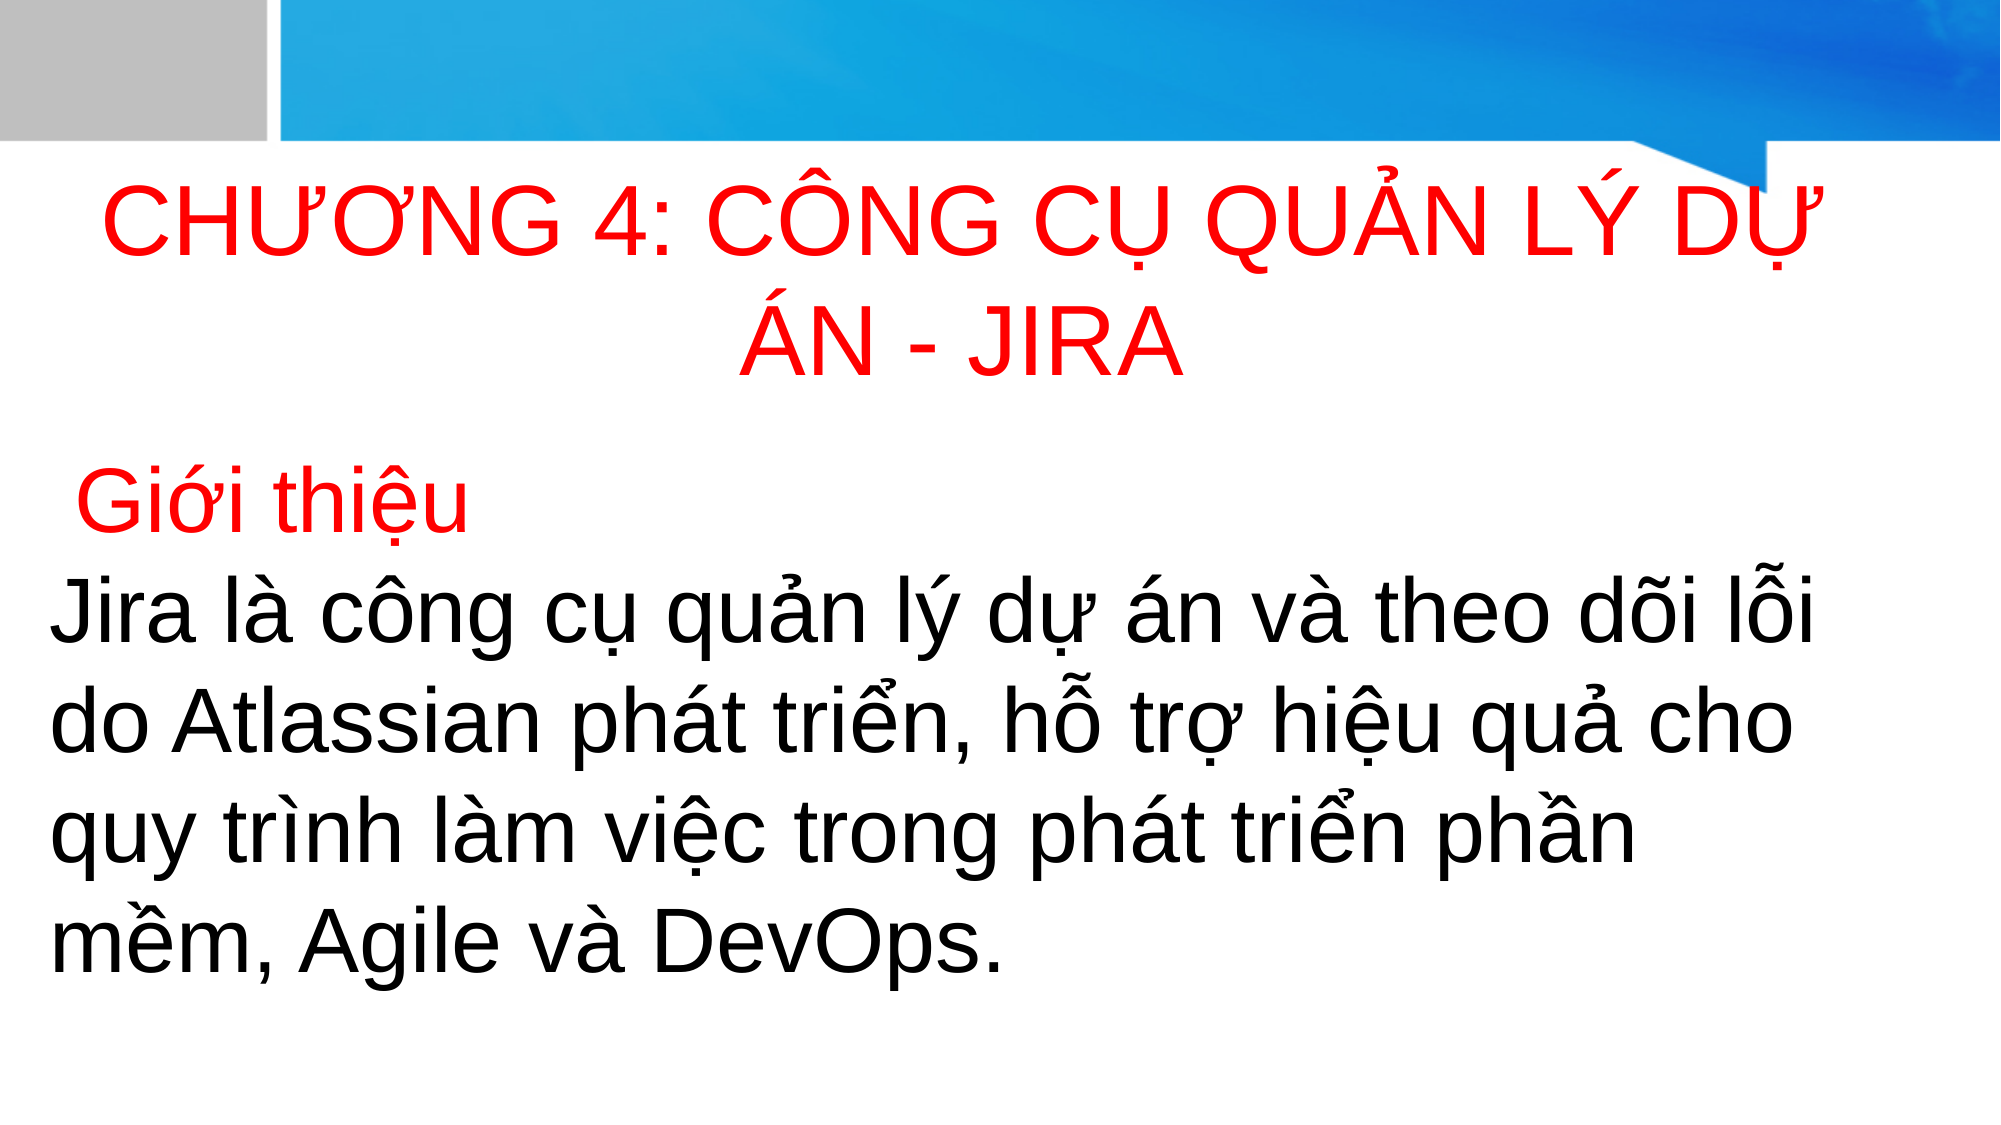

CHƯƠNG 4: CÔNG CỤ QUẢN LÝ DỰ ÁN - JIRA

 Giới thiệu
Jira là công cụ quản lý dự án và theo dõi lỗi do Atlassian phát triển, hỗ trợ hiệu quả cho quy trình làm việc trong phát triển phần mềm, Agile và DevOps.